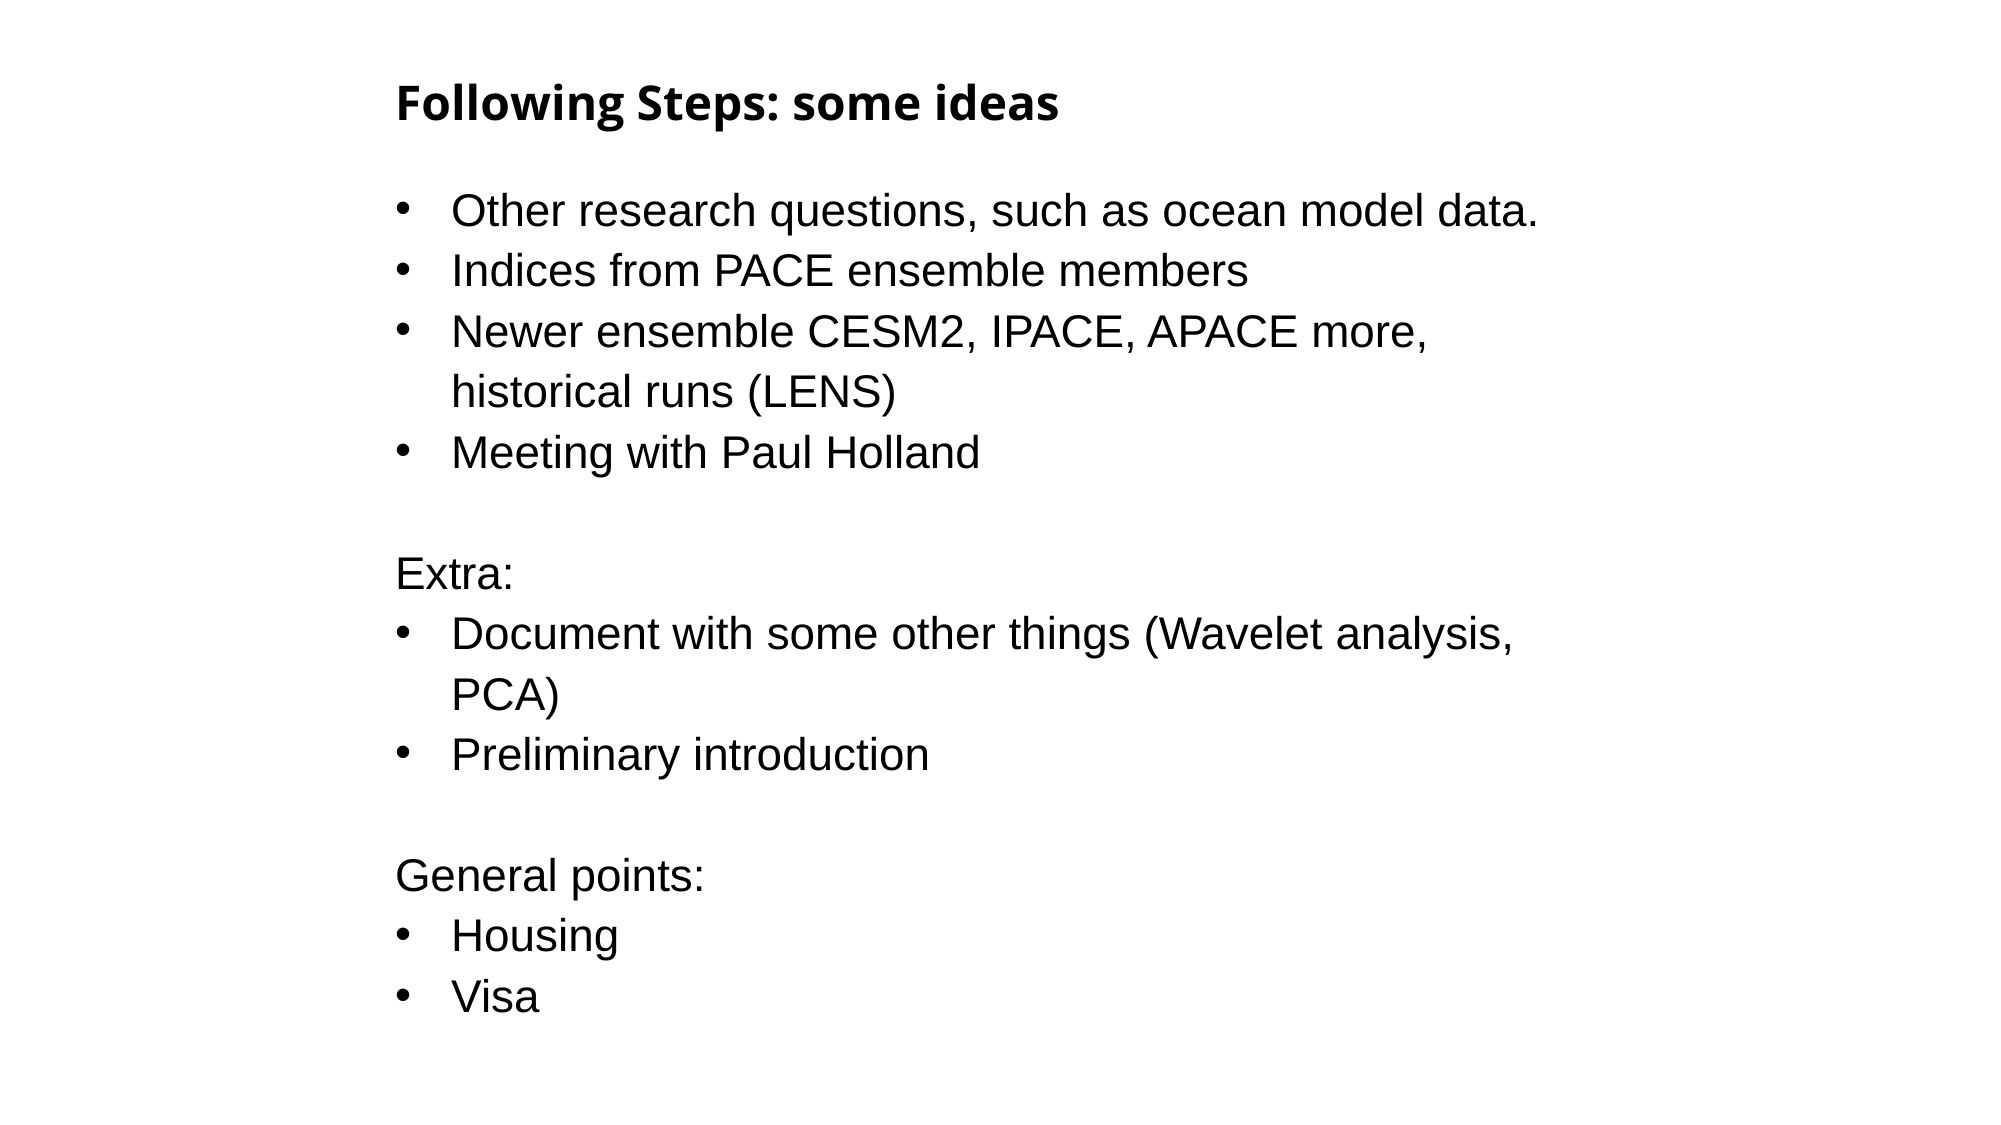

# Following Steps: some ideas
Other research questions, such as ocean model data.
Indices from PACE ensemble members
Newer ensemble CESM2, IPACE, APACE more, historical runs (LENS)
Meeting with Paul Holland

Extra:
Document with some other things (Wavelet analysis, PCA)
Preliminary introduction

General points:
Housing
Visa